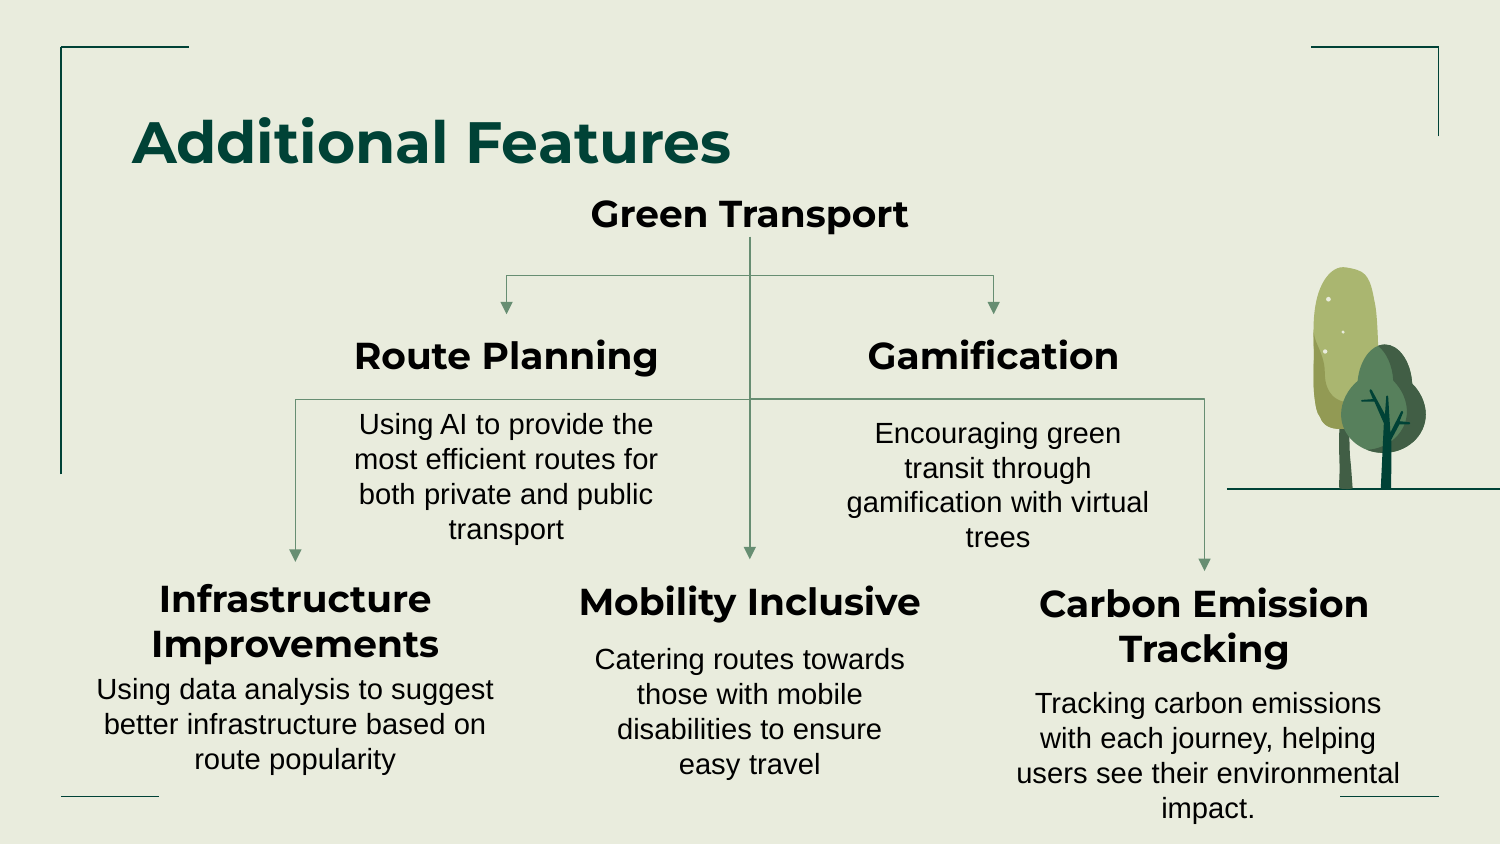

# Additional Features
Green Transport

Route Planning
Gamification

Using AI to provide the most efficient routes for both private and public transport
Encouraging green transit through gamification with virtual trees

Mobility Inclusive
Infrastructure Improvements
Carbon Emission Tracking
Catering routes towards those with mobile disabilities to ensure easy travel
Using data analysis to suggest better infrastructure based on route popularity
Tracking carbon emissions with each journey, helping users see their environmental impact.